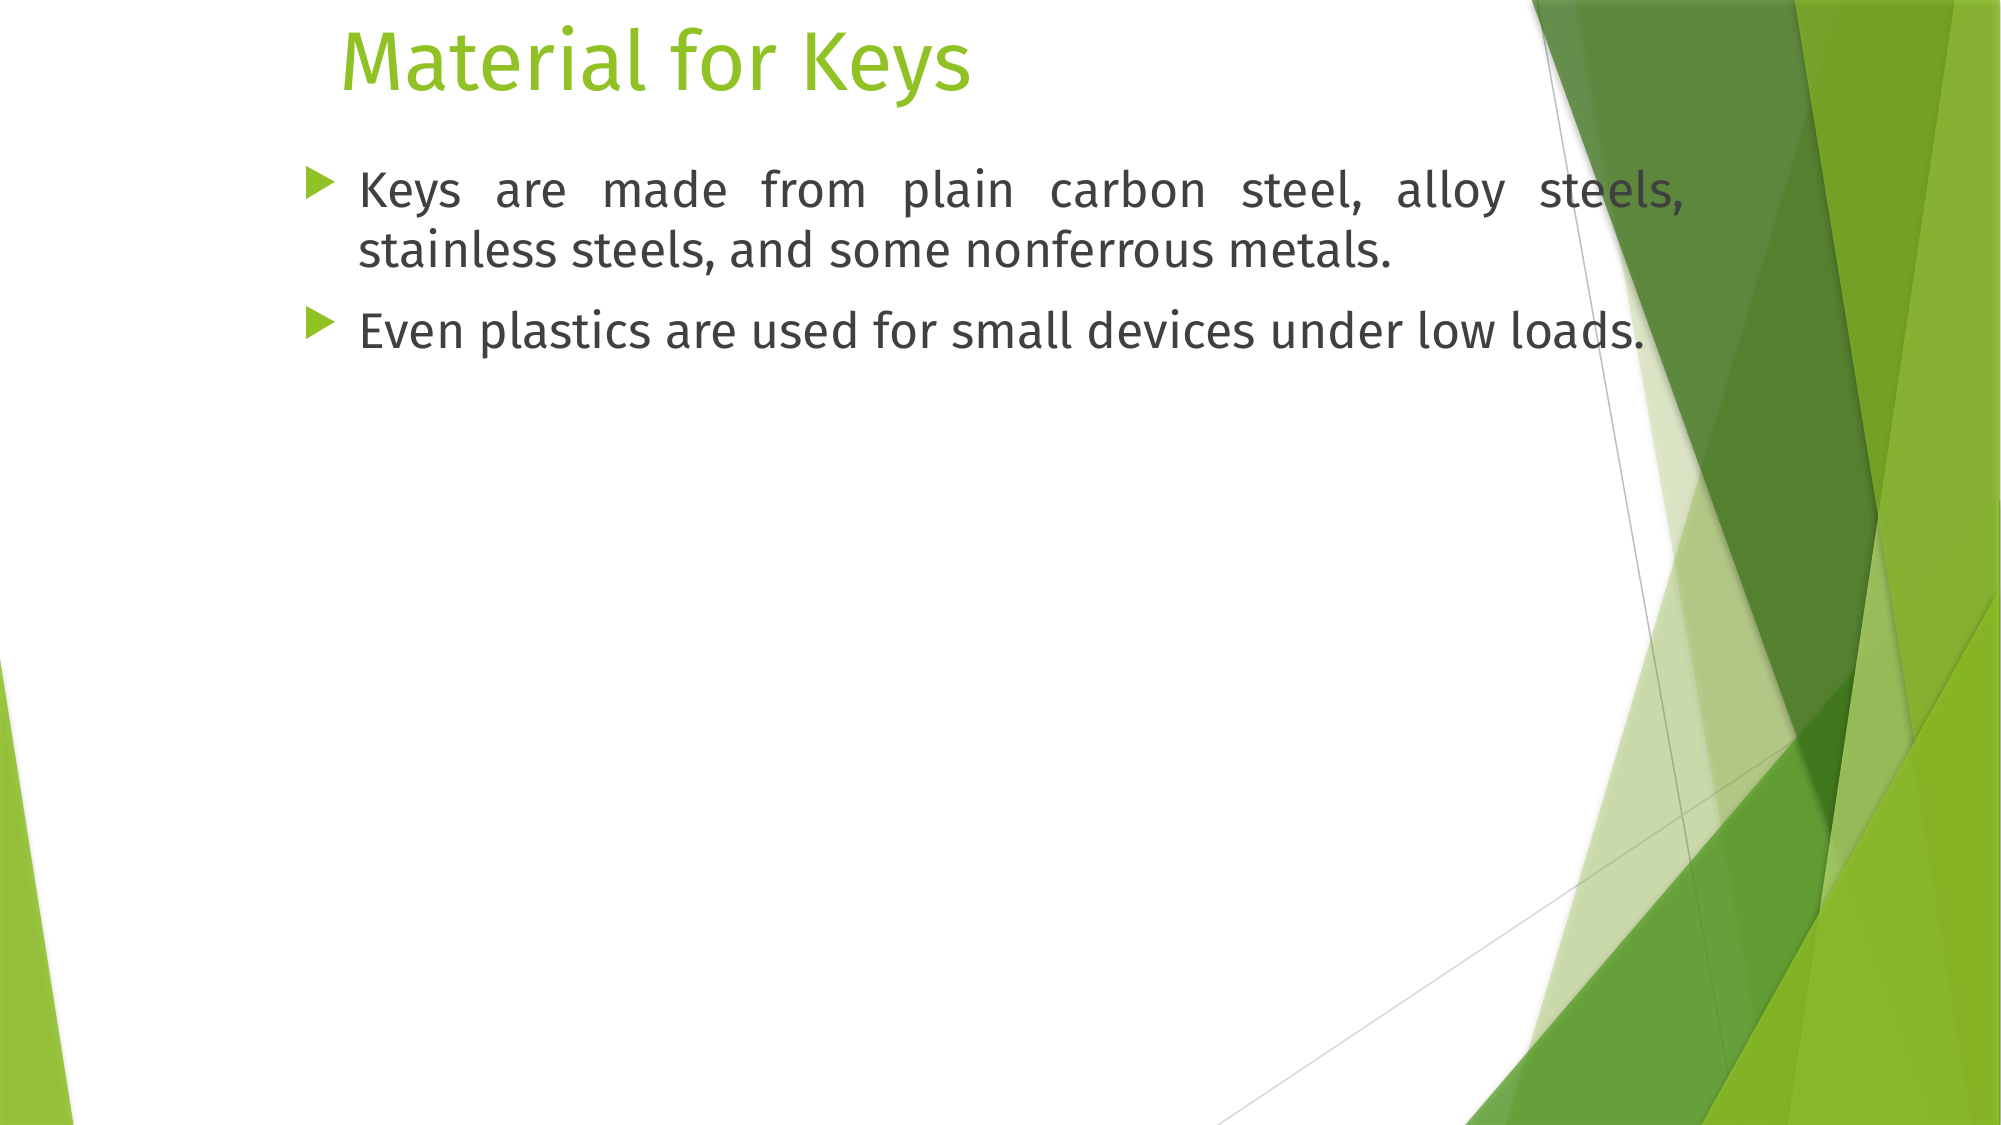

# Material for Keys
Keys are made from plain carbon steel, alloy steels, stainless steels, and some nonferrous metals.
Even plastics are used for small devices under low loads.